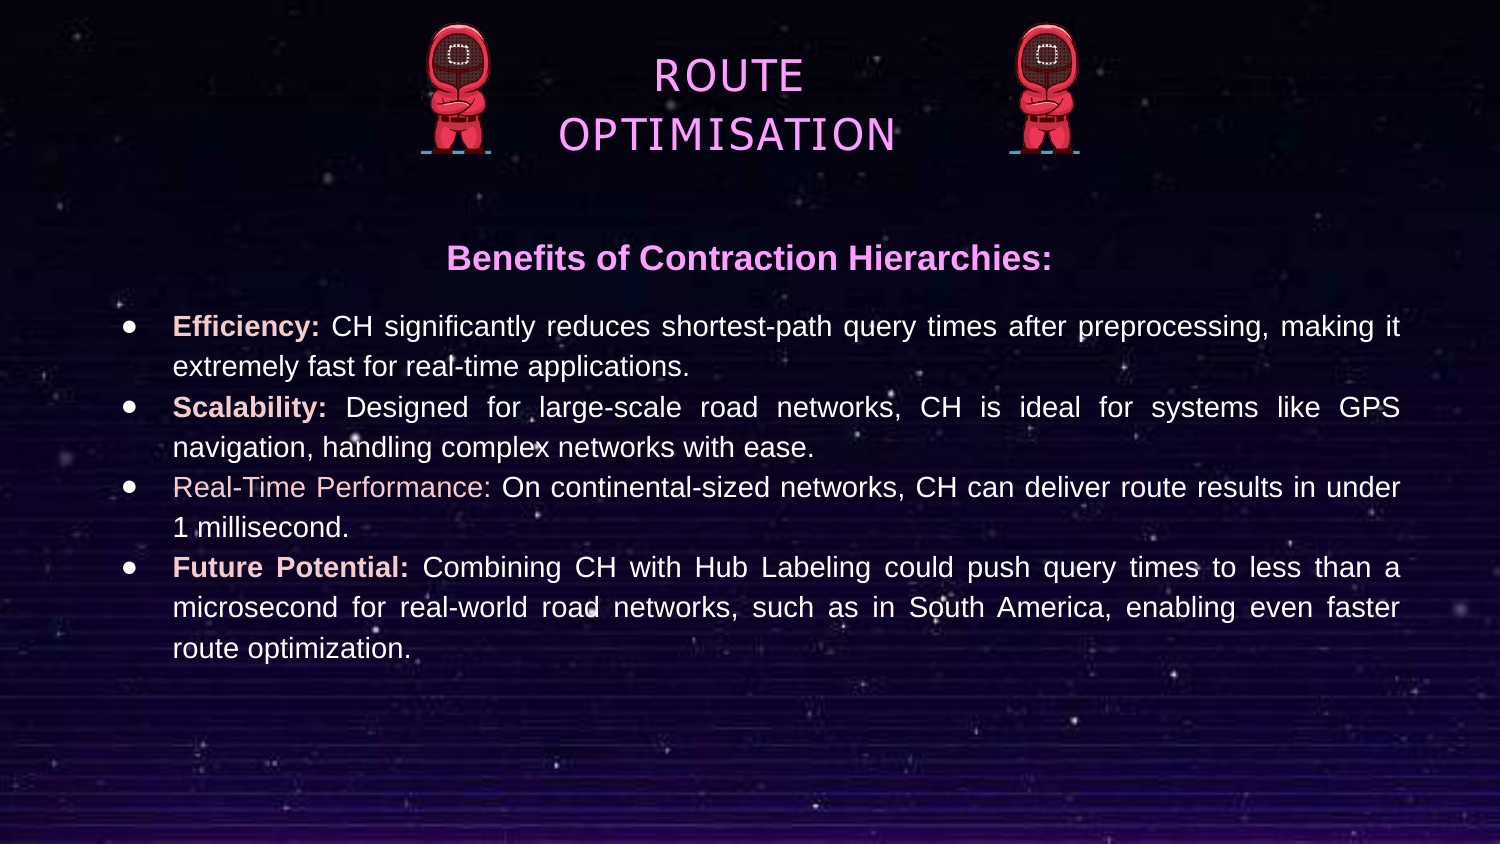

ROUTE OPTIMISATION
Benefits of Contraction Hierarchies:
Efficiency: CH significantly reduces shortest-path query times after preprocessing, making it extremely fast for real-time applications.
Scalability: Designed for large-scale road networks, CH is ideal for systems like GPS navigation, handling complex networks with ease.
Real-Time Performance: On continental-sized networks, CH can deliver route results in under 1 millisecond.
Future Potential: Combining CH with Hub Labeling could push query times to less than a microsecond for real-world road networks, such as in South America, enabling even faster route optimization.